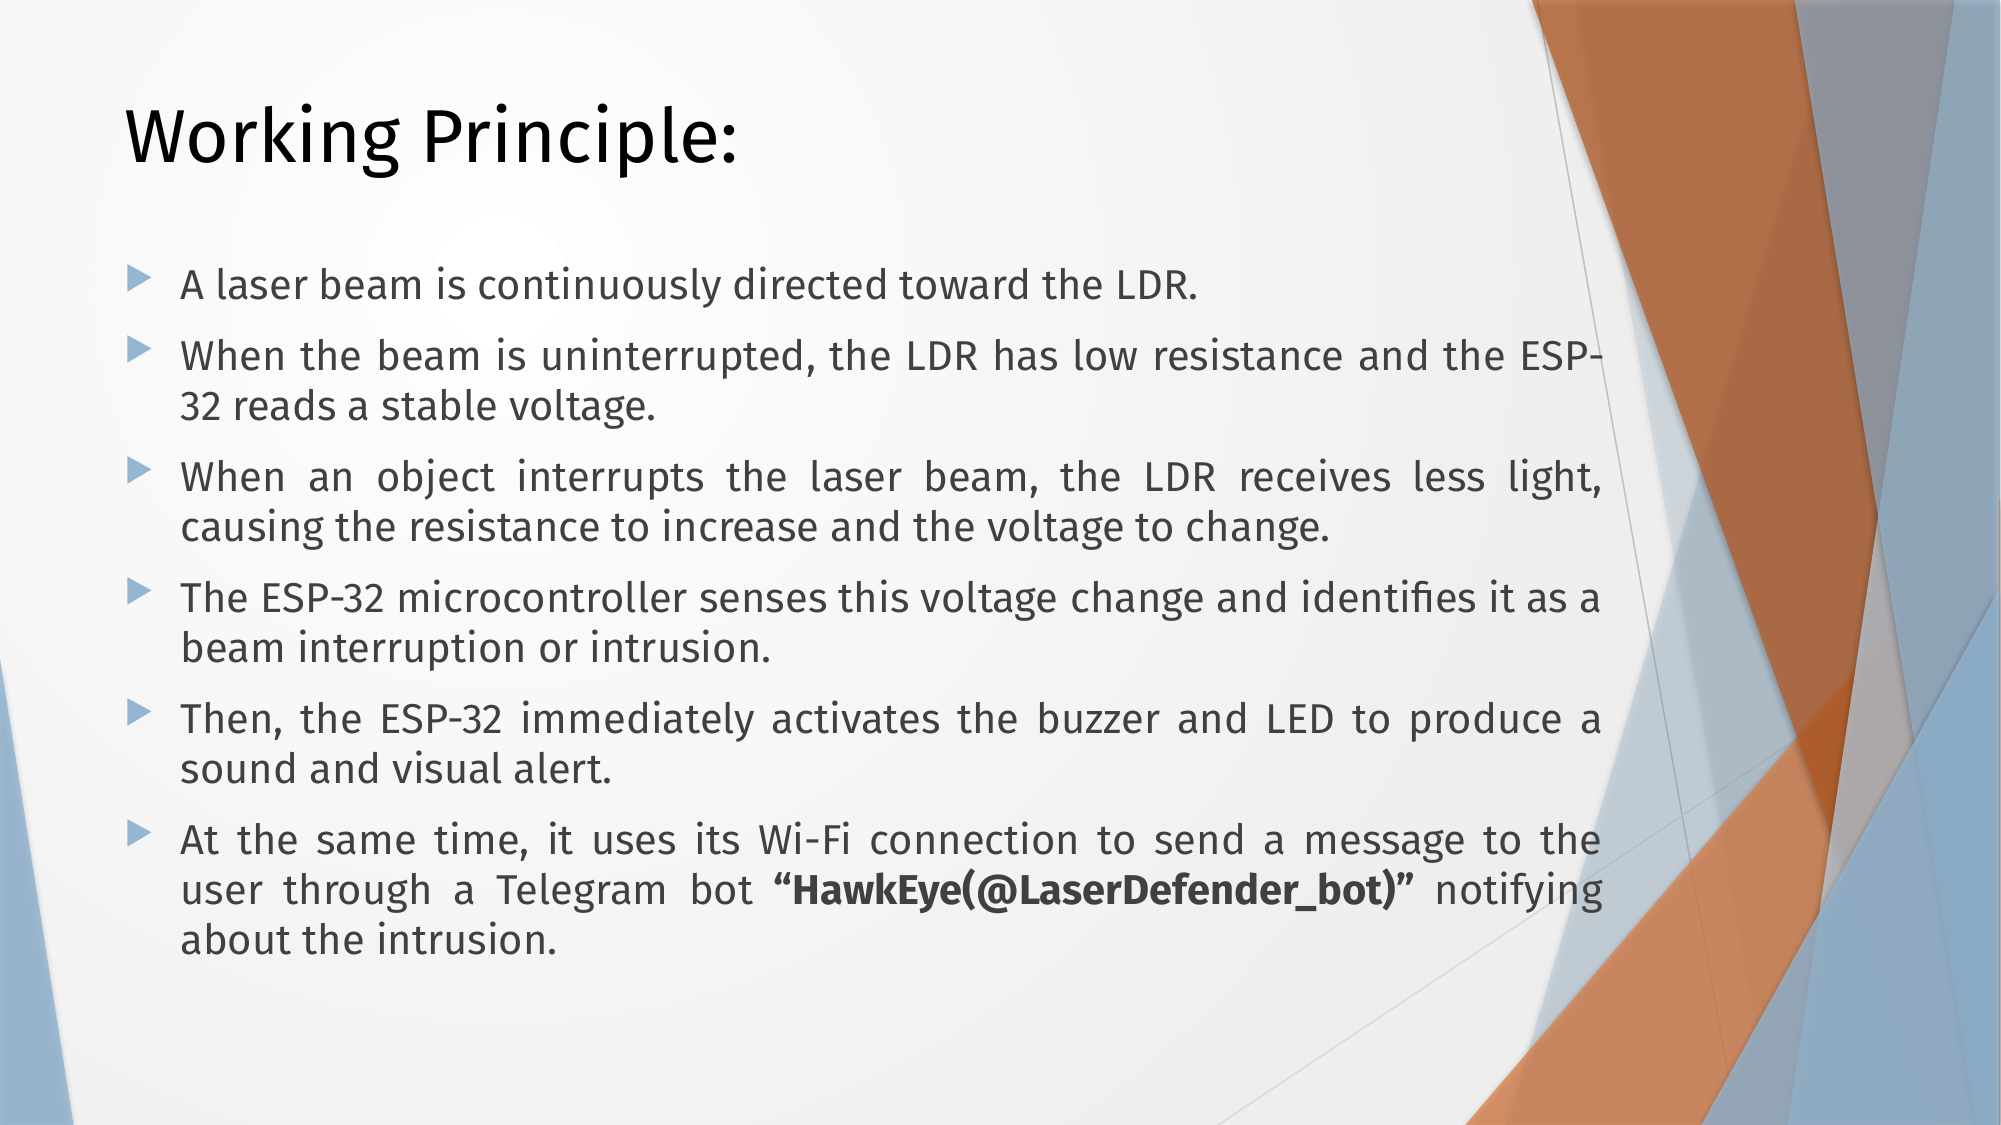

# Working Principle:
A laser beam is continuously directed toward the LDR.
When the beam is uninterrupted, the LDR has low resistance and the ESP-32 reads a stable voltage.
When an object interrupts the laser beam, the LDR receives less light, causing the resistance to increase and the voltage to change.
The ESP-32 microcontroller senses this voltage change and identifies it as a beam interruption or intrusion.
Then, the ESP-32 immediately activates the buzzer and LED to produce a sound and visual alert.
At the same time, it uses its Wi-Fi connection to send a message to the user through a Telegram bot “HawkEye(@LaserDefender_bot)” notifying about the intrusion.